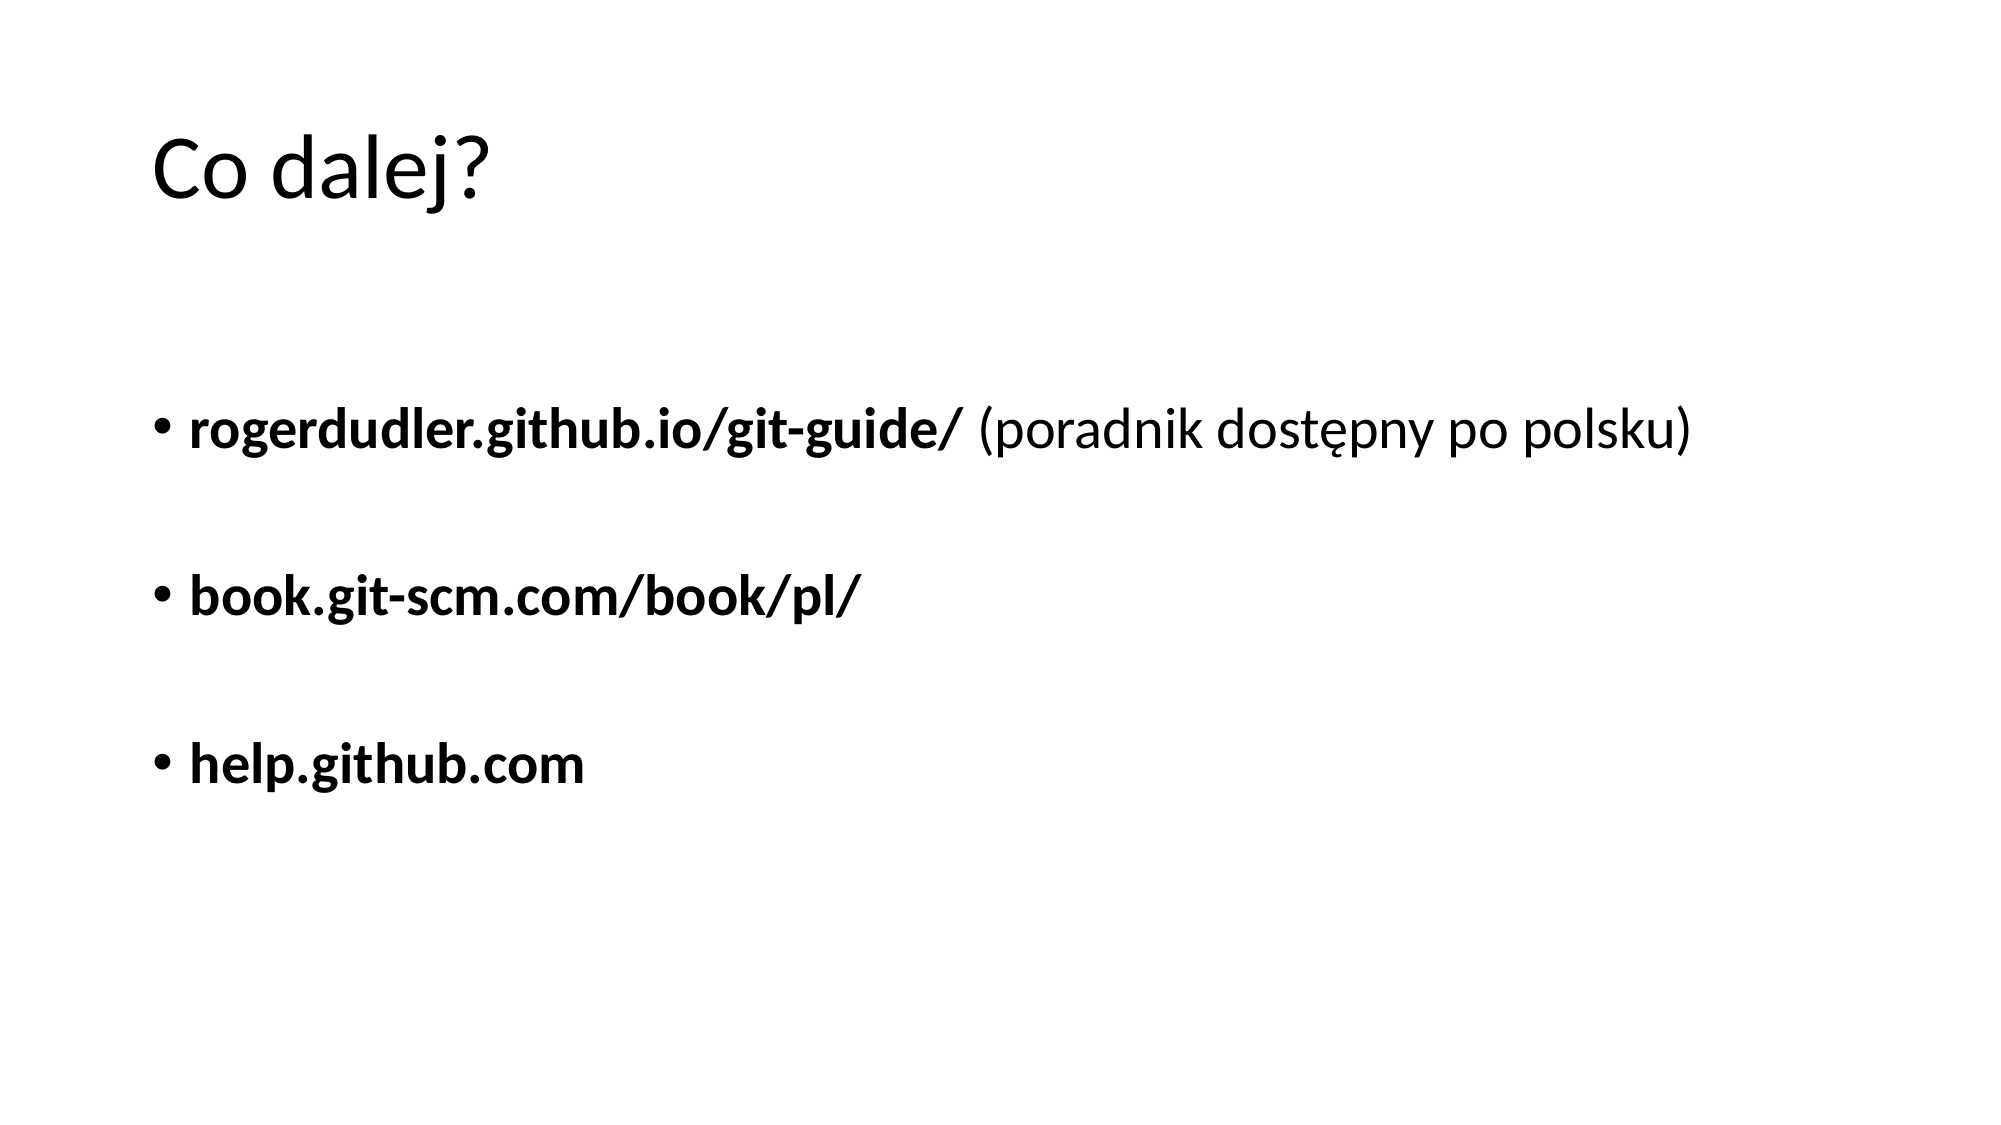

# Co dalej?

rogerdudler.github.io/git-guide/ (poradnik dostępny po polsku)

book.git-scm.com/book/pl/

help.github.com